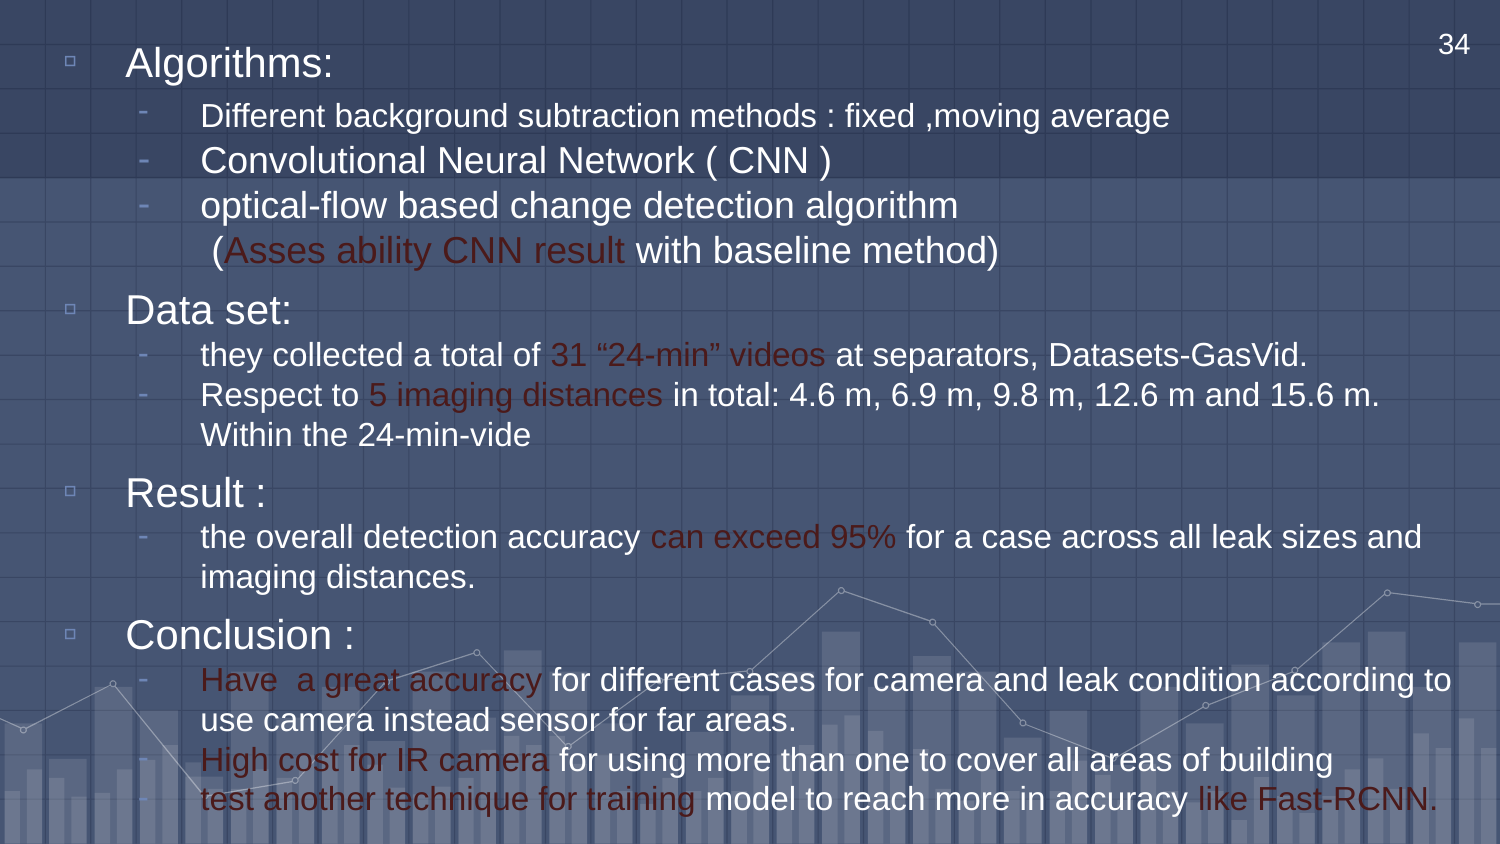

34
Algorithms:
Different background subtraction methods : fixed ,moving average
Convolutional Neural Network ( CNN )
optical-flow based change detection algorithm
       (Asses ability CNN result with baseline method)
Data set:
they collected a total of 31 “24-min” videos at separators, Datasets-GasVid.
Respect to 5 imaging distances in total: 4.6 m, 6.9 m, 9.8 m, 12.6 m and 15.6 m. Within the 24-min-vide
Result :
the overall detection accuracy can exceed 95% for a case across all leak sizes and imaging distances.
Conclusion :
Have  a great accuracy for different cases for camera and leak condition according to use camera instead sensor for far areas.
High cost for IR camera for using more than one to cover all areas of building
test another technique for training model to reach more in accuracy like Fast-RCNN.